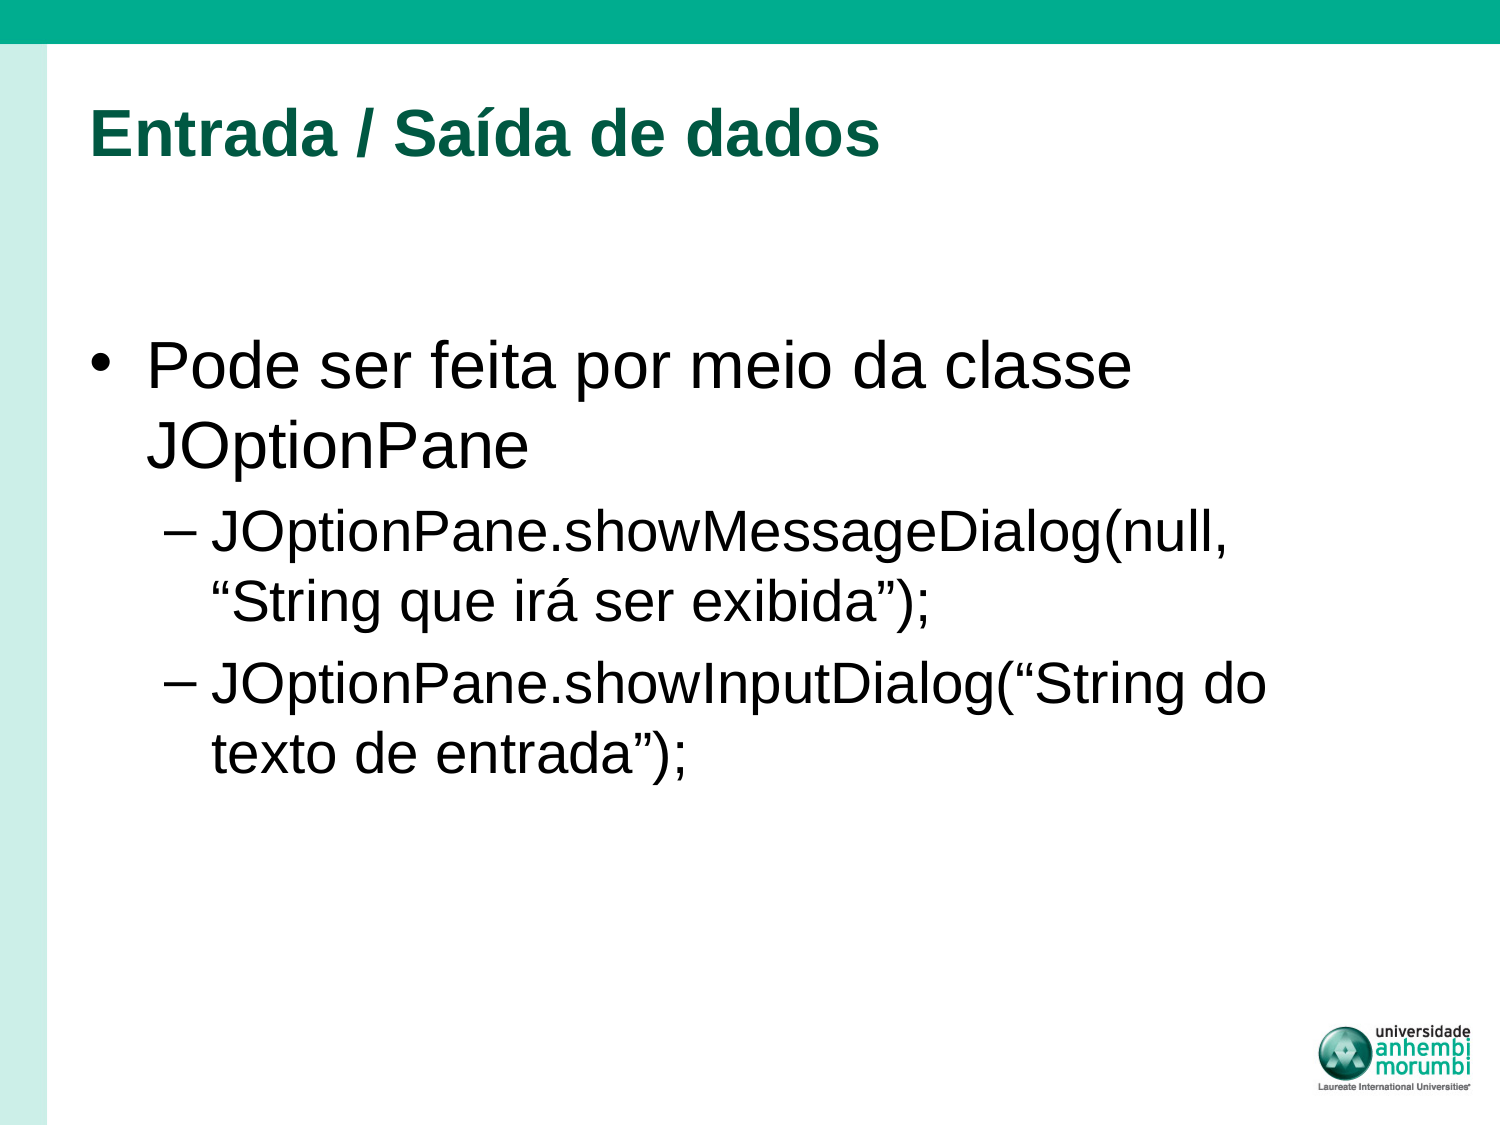

# Entrada / Saída de dados
Pode ser feita por meio da classe JOptionPane
JOptionPane.showMessageDialog(null, “String que irá ser exibida”);
JOptionPane.showInputDialog(“String do texto de entrada”);